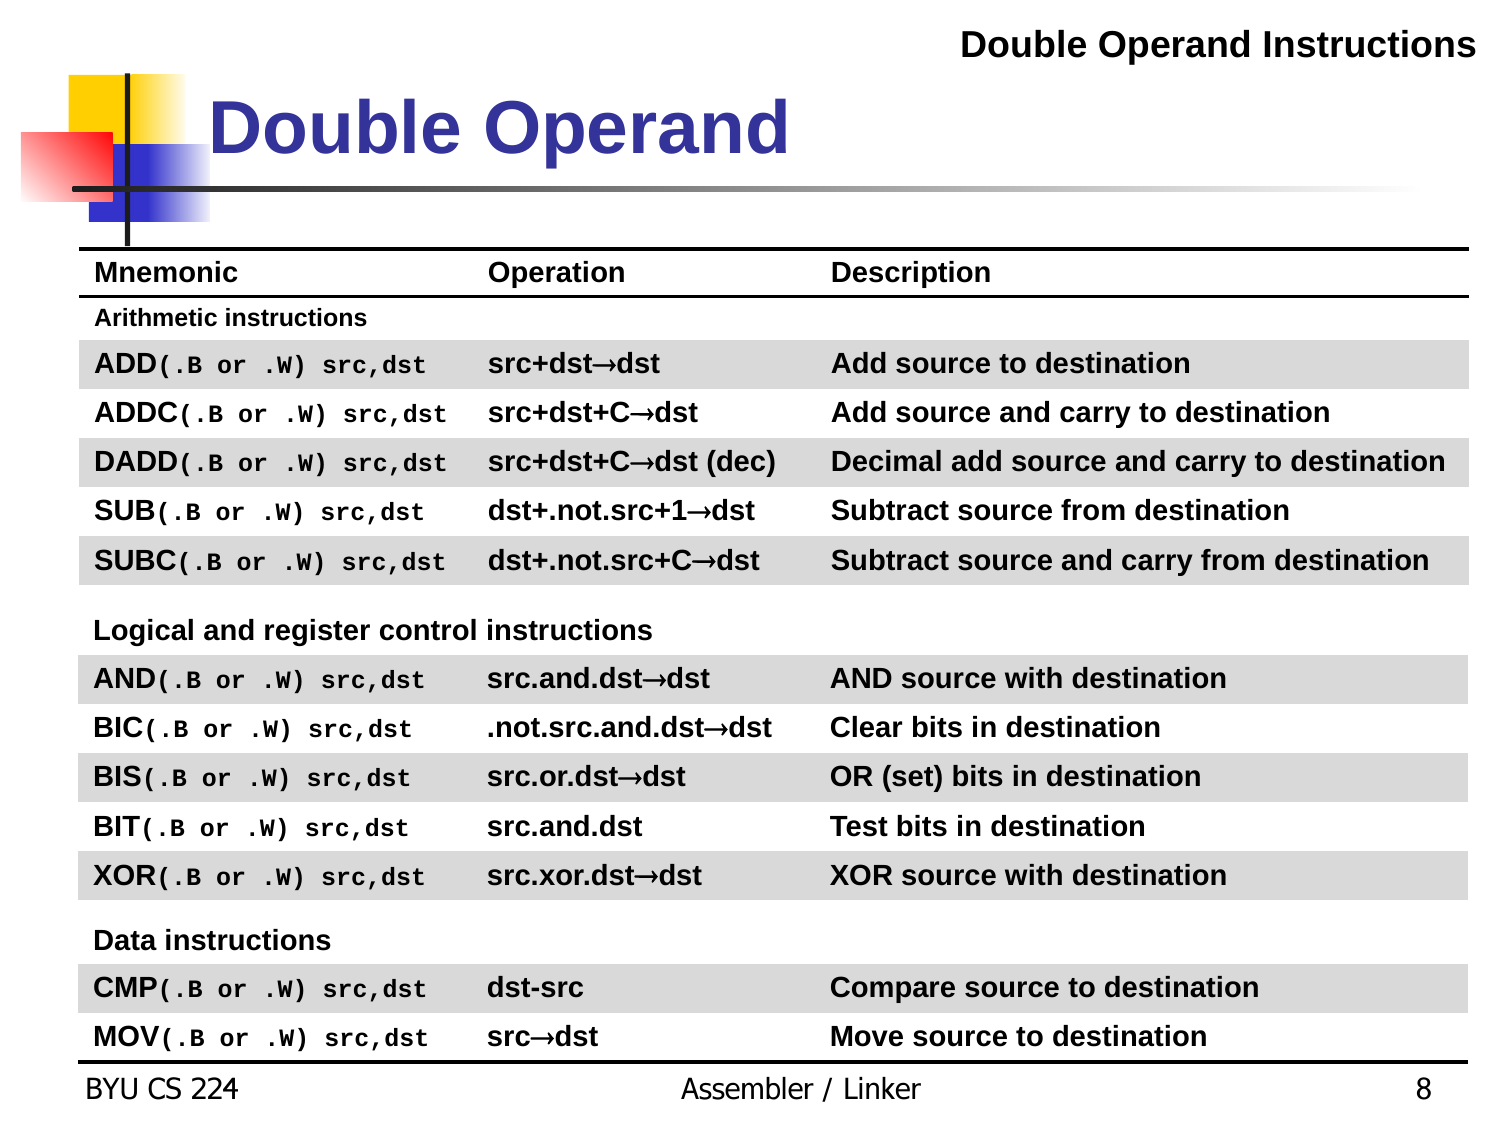

Double Operand
Double Operand Instructions
| Mnemonic | Operation | Description |
| --- | --- | --- |
| Arithmetic instructions |  |  |
| ADD(.B or .W) src,dst | src+dst→dst | Add source to destination |
| ADDC(.B or .W) src,dst | src+dst+C→dst | Add source and carry to destination |
| DADD(.B or .W) src,dst | src+dst+C→dst (dec) | Decimal add source and carry to destination |
| SUB(.B or .W) src,dst | dst+.not.src+1→dst | Subtract source from destination |
| SUBC(.B or .W) src,dst | dst+.not.src+C→dst | Subtract source and carry from destination |
| Logical and register control instructions |  |  |
| --- | --- | --- |
| AND(.B or .W) src,dst | src.and.dst→dst | AND source with destination |
| BIC(.B or .W) src,dst | .not.src.and.dst→dst | Clear bits in destination |
| BIS(.B or .W) src,dst | src.or.dst→dst | OR (set) bits in destination |
| BIT(.B or .W) src,dst | src.and.dst | Test bits in destination |
| XOR(.B or .W) src,dst | src.xor.dst→dst | XOR source with destination |
| Data instructions |  |  |
| --- | --- | --- |
| CMP(.B or .W) src,dst | dst-src | Compare source to destination |
| MOV(.B or .W) src,dst | src→dst | Move source to destination |
BYU CS 224
Assembler / Linker
8